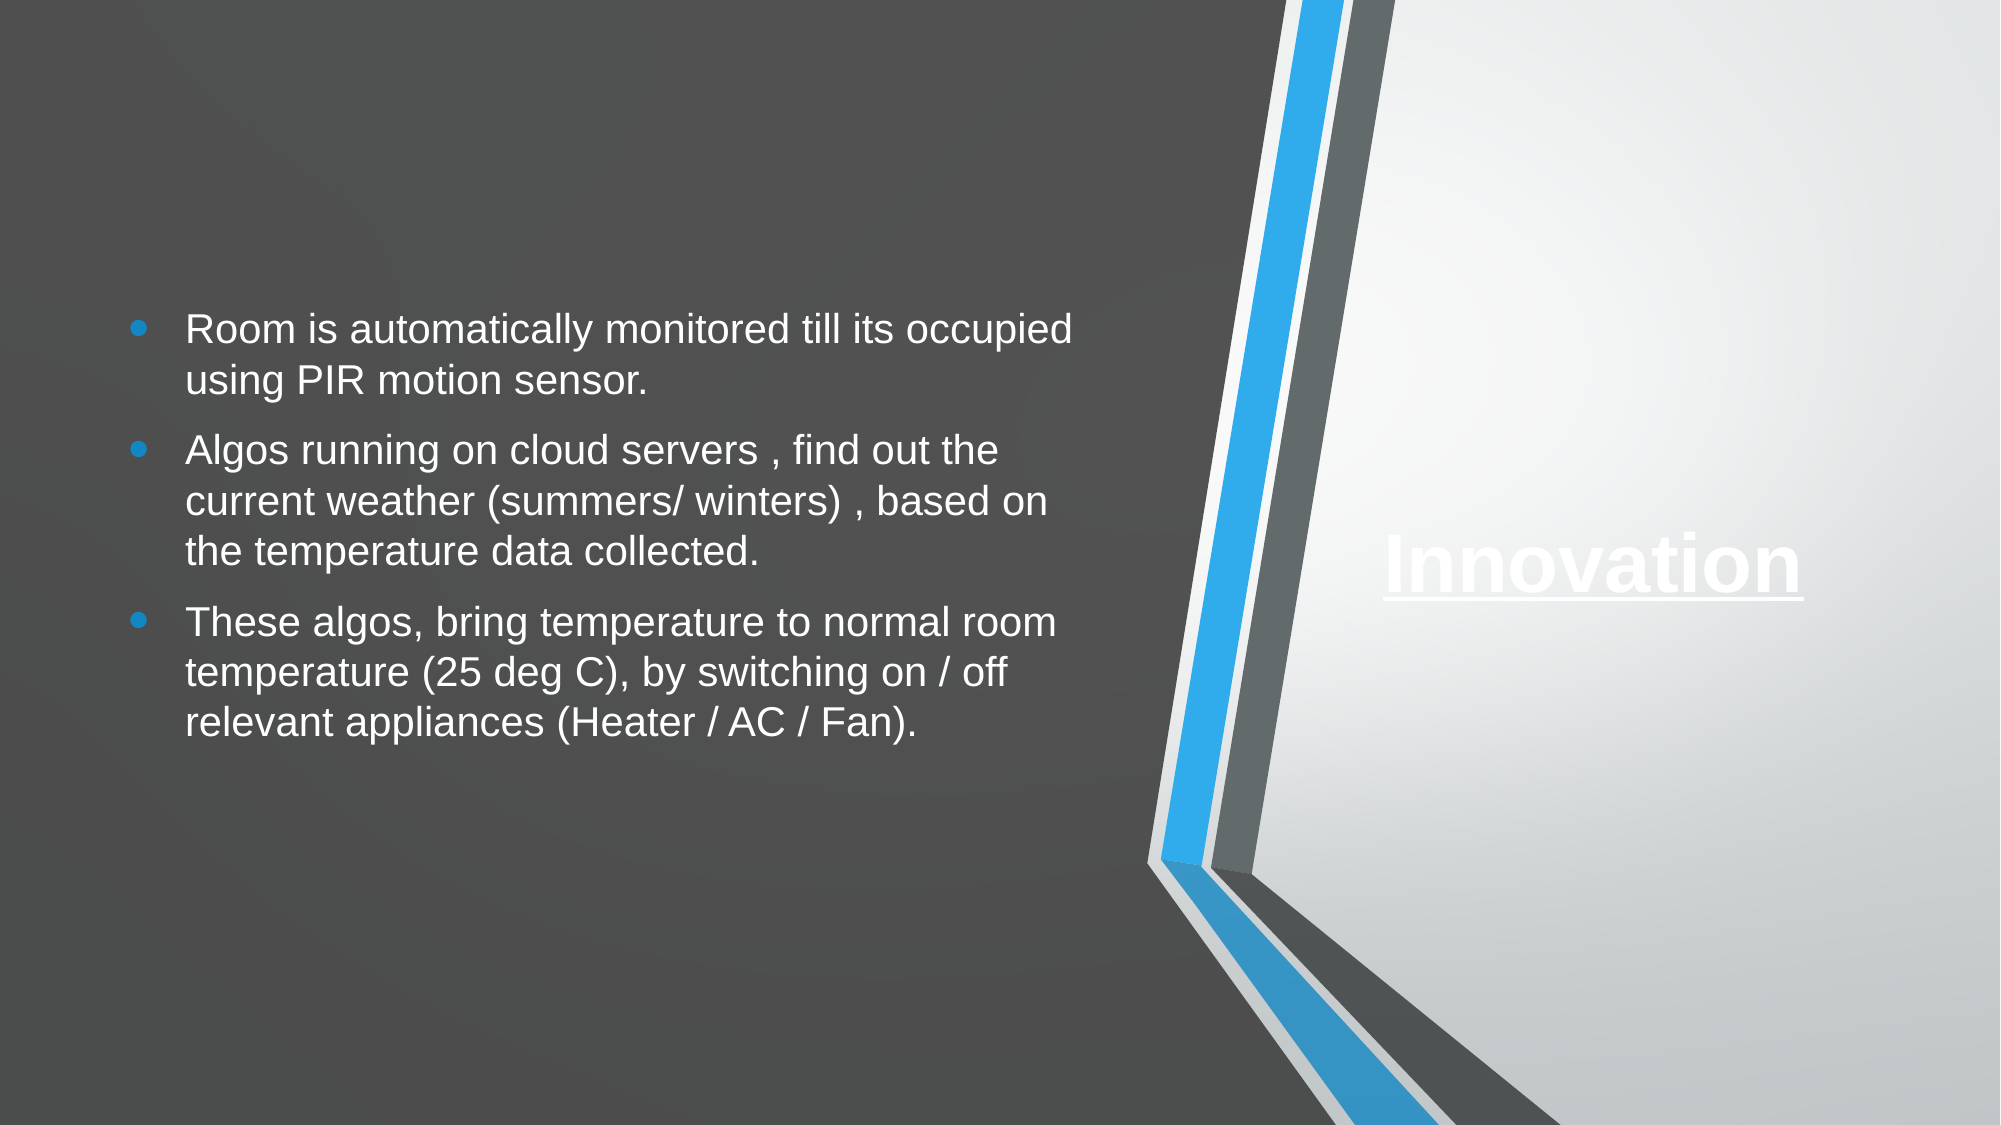

Room is automatically monitored till its occupied using PIR motion sensor.
Algos running on cloud servers , find out the current weather (summers/ winters) , based on the temperature data collected.
These algos, bring temperature to normal room temperature (25 deg C), by switching on / off relevant appliances (Heater / AC / Fan).

Innovation